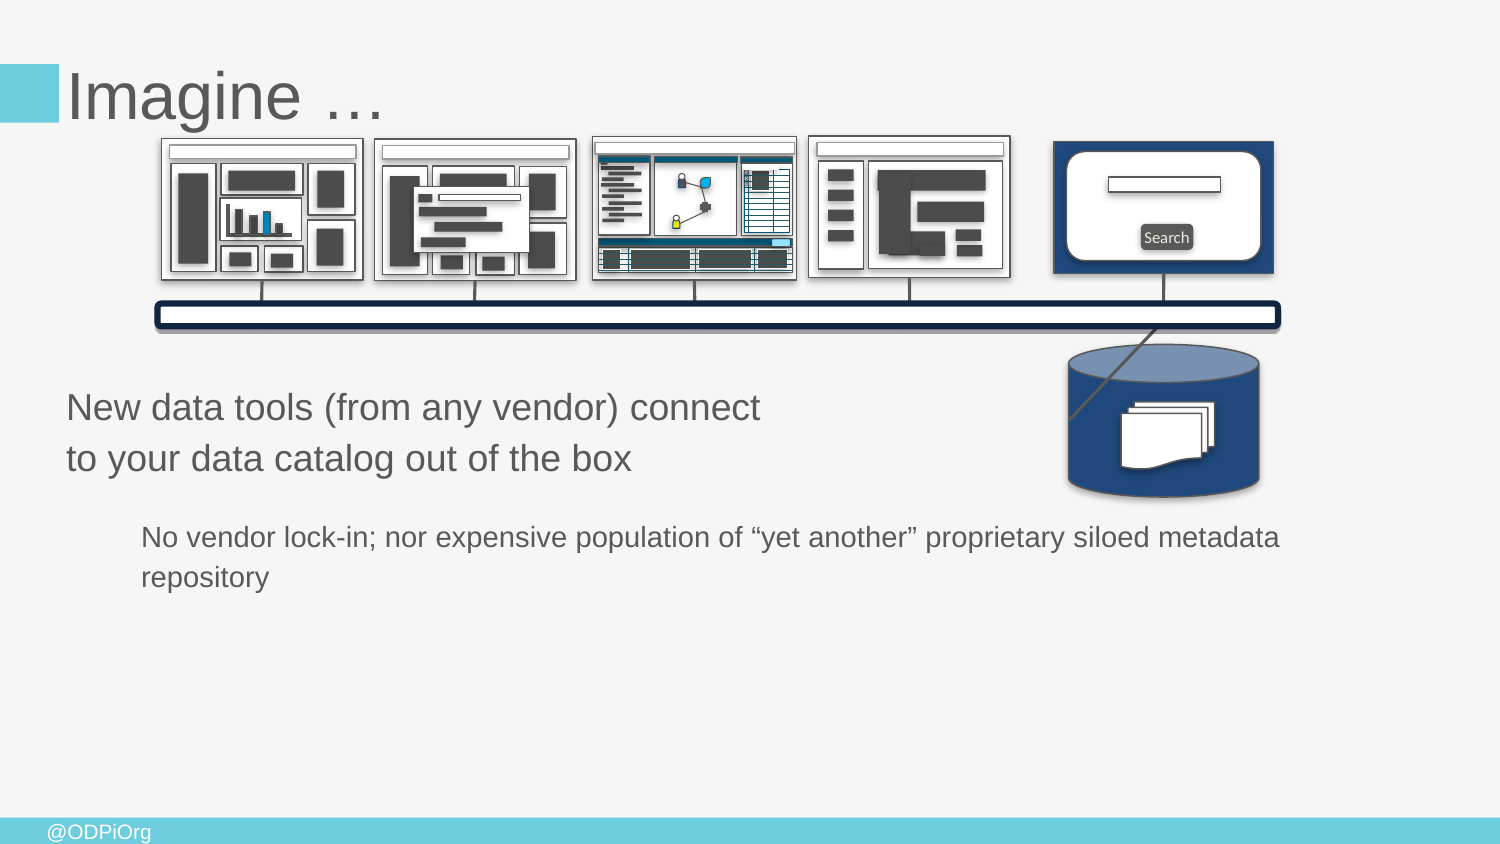

# Imagine …

Search

New data tools (from any vendor) connect
to your data catalog out of the box
No vendor lock-in; nor expensive population of “yet another” proprietary siloed metadata repository